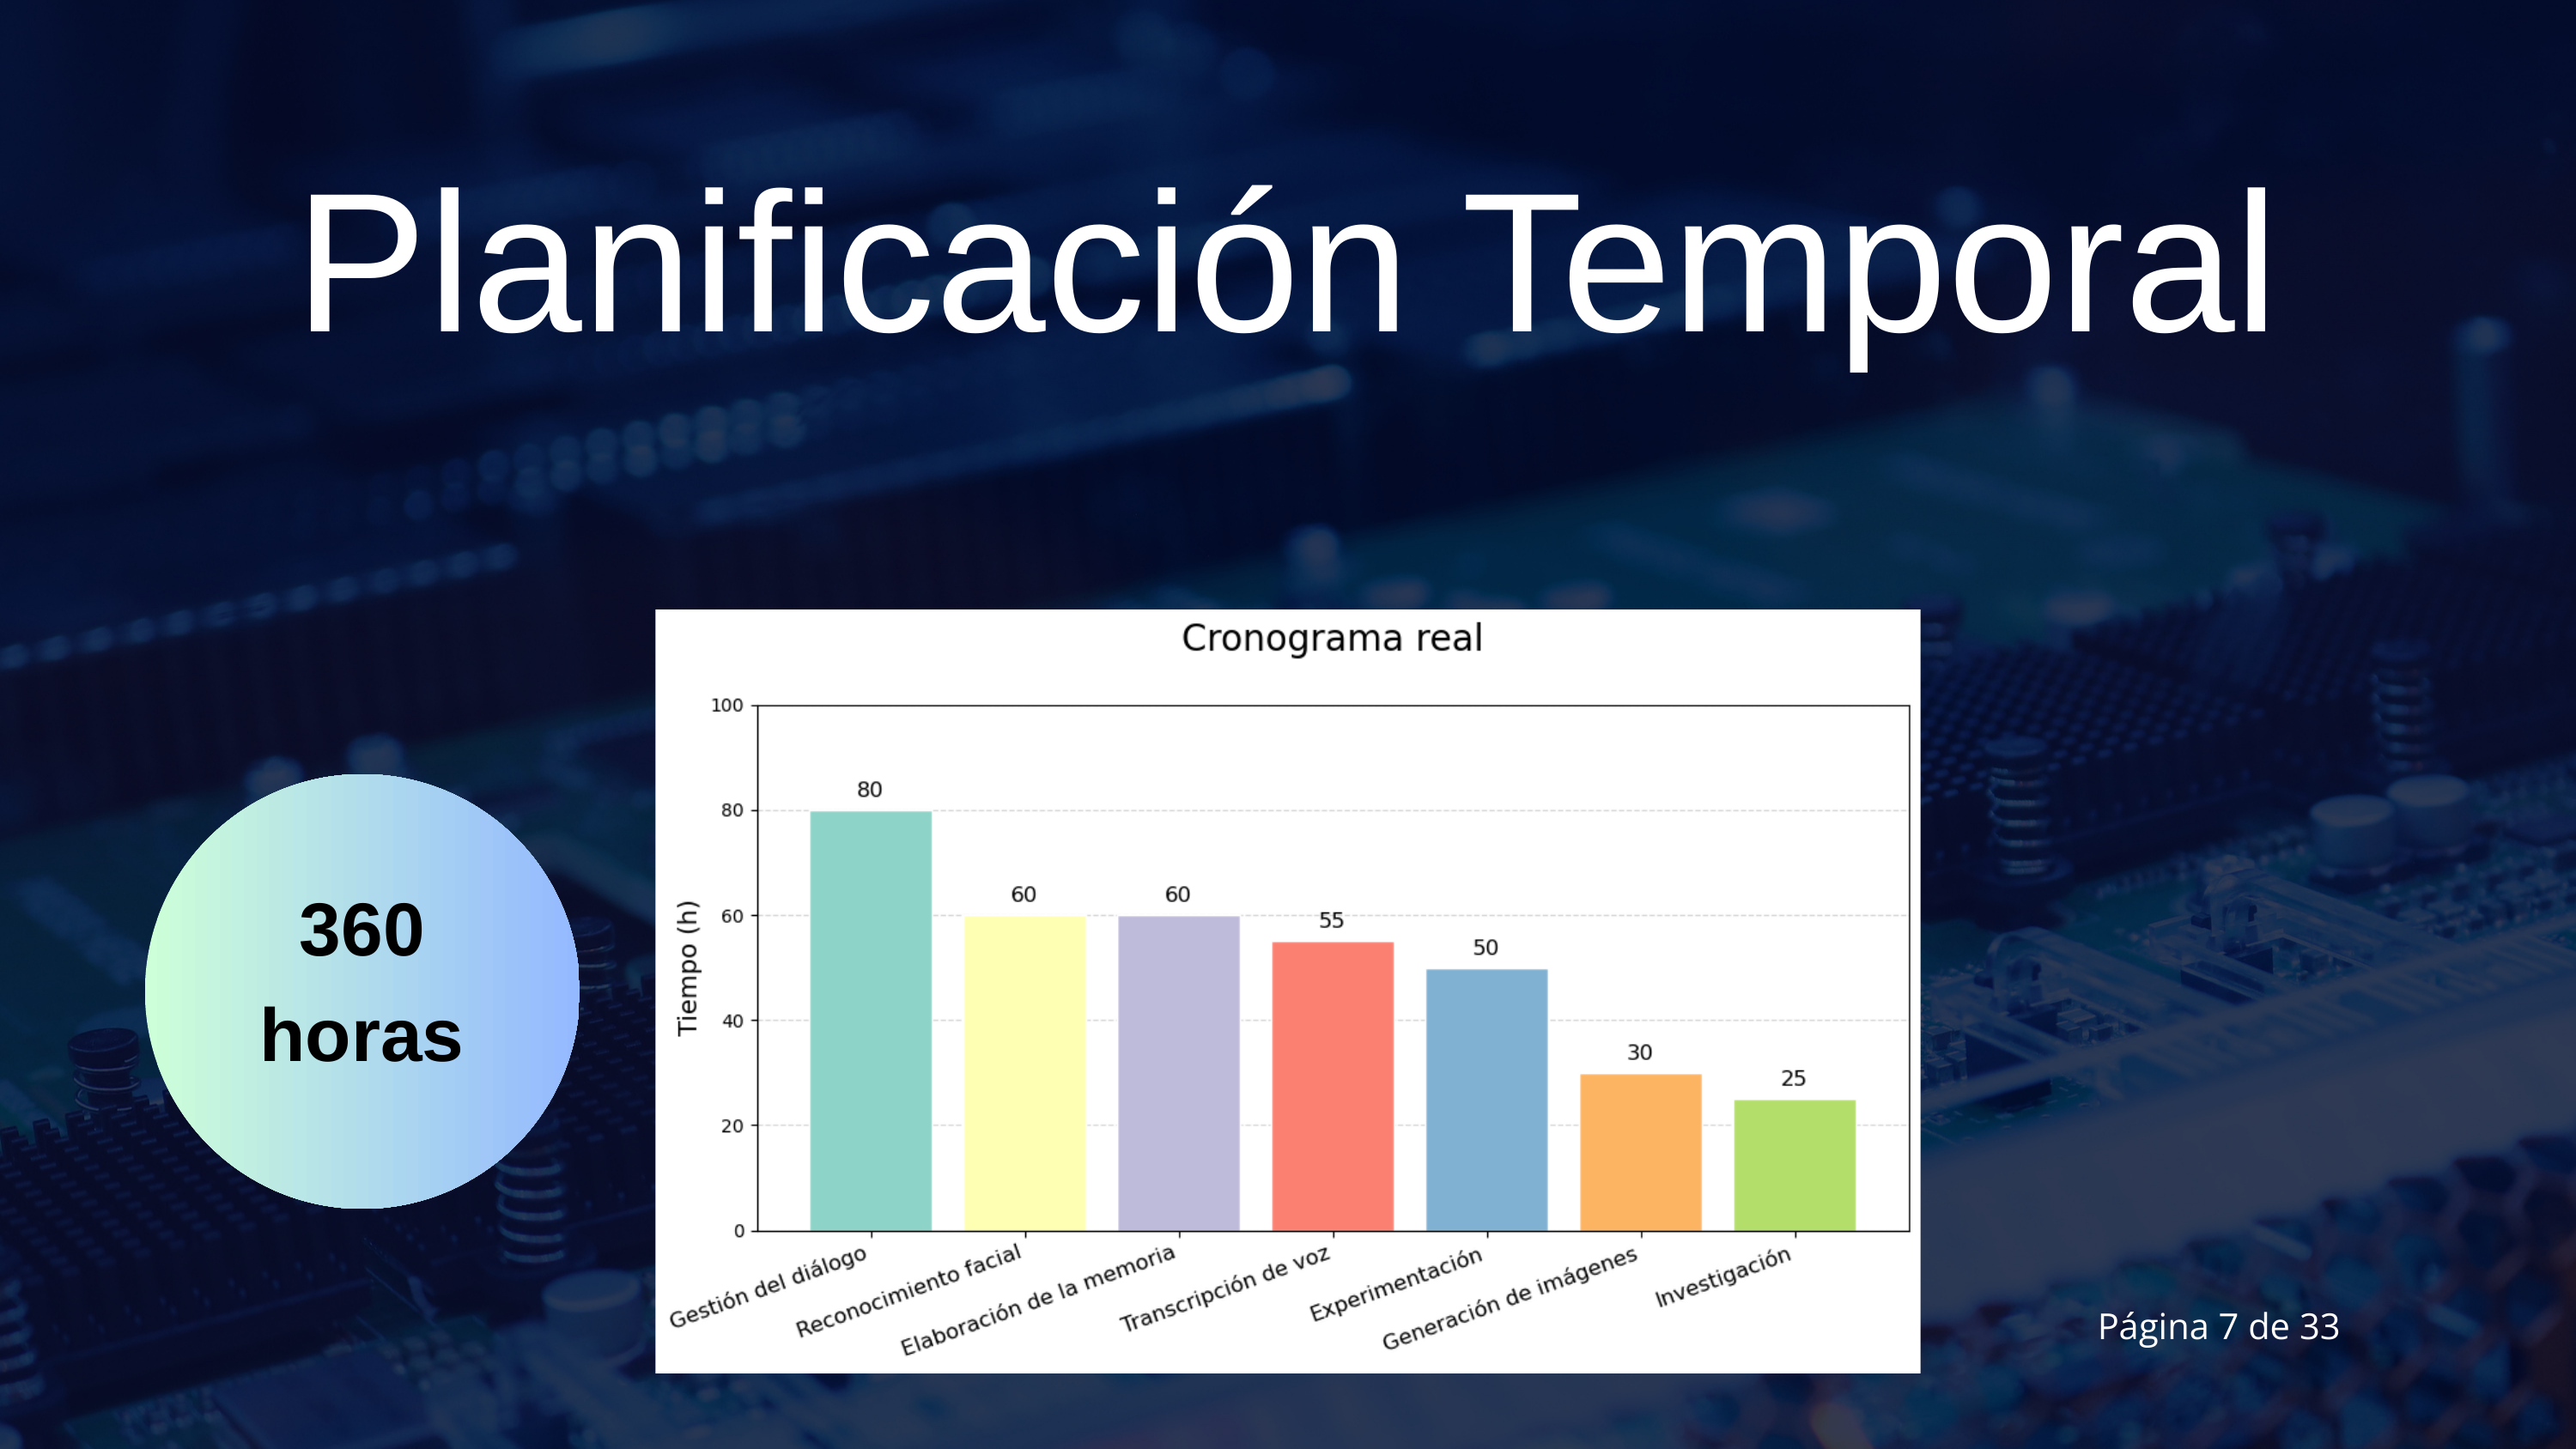

Planificación Temporal

360 horas
Página 7 de 33